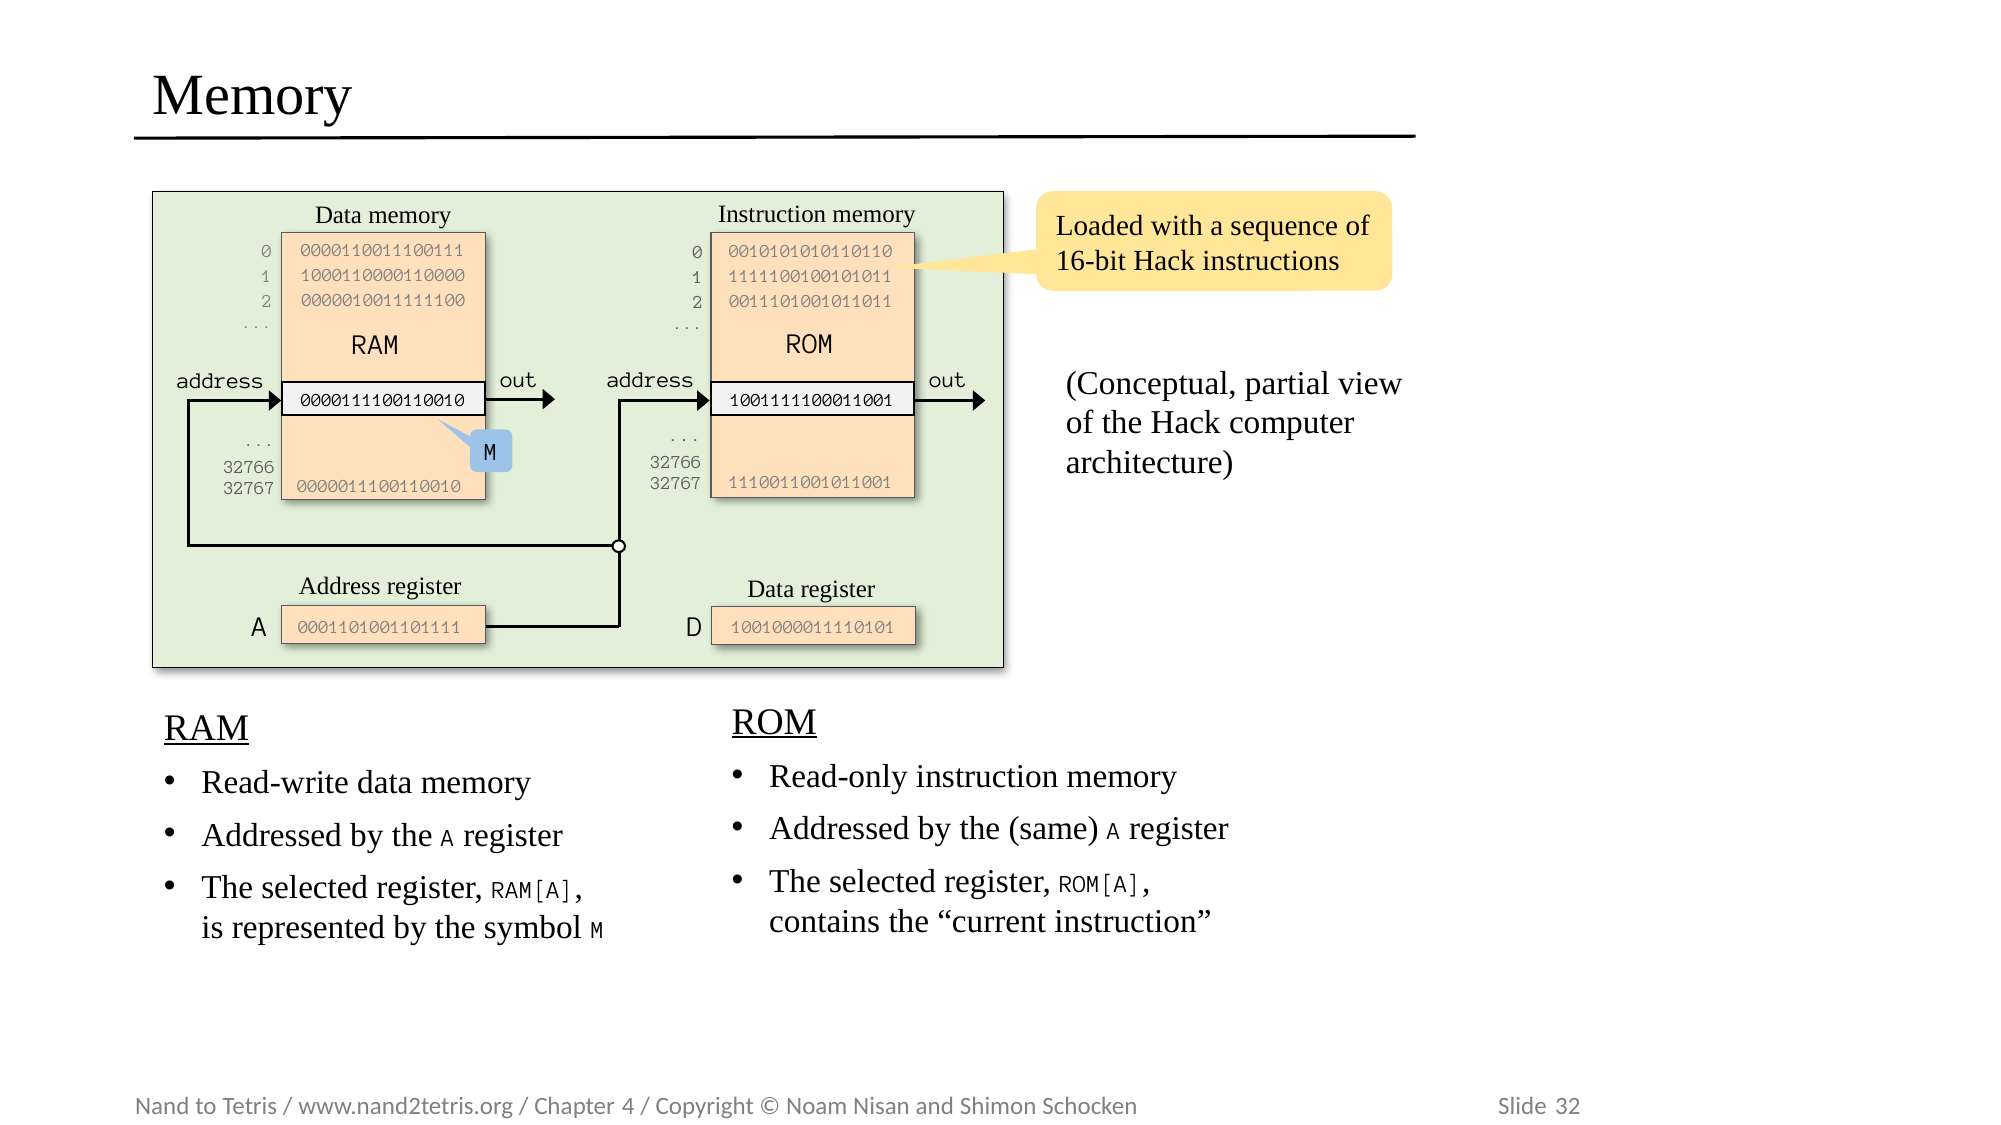

# Memory
Instruction memory

Data memory
0
1
2
...

ROM
RAM
address
out
out
address

...
32766
32767

...
32766
32767

Address register
Data register
A

1001111100011001

D

0
1
2
...
0000110011100111
0010101010110110
1000110000110000
1111100100101011
0000010011111100
0011101001011011
0000111100110010
1110011001011001
0000011100110010
0001101001101111
1001000011110101
Loaded with a sequence of 16-bit Hack instructions
(Conceptual, partial view of the Hack computer architecture)
M
ROM
Read-only instruction memory
Addressed by the (same) A register
The selected register, ROM[A],
contains the “current instruction”
RAM
Read-write data memory
Addressed by the A register
The selected register, RAM[A],
is represented by the symbol M